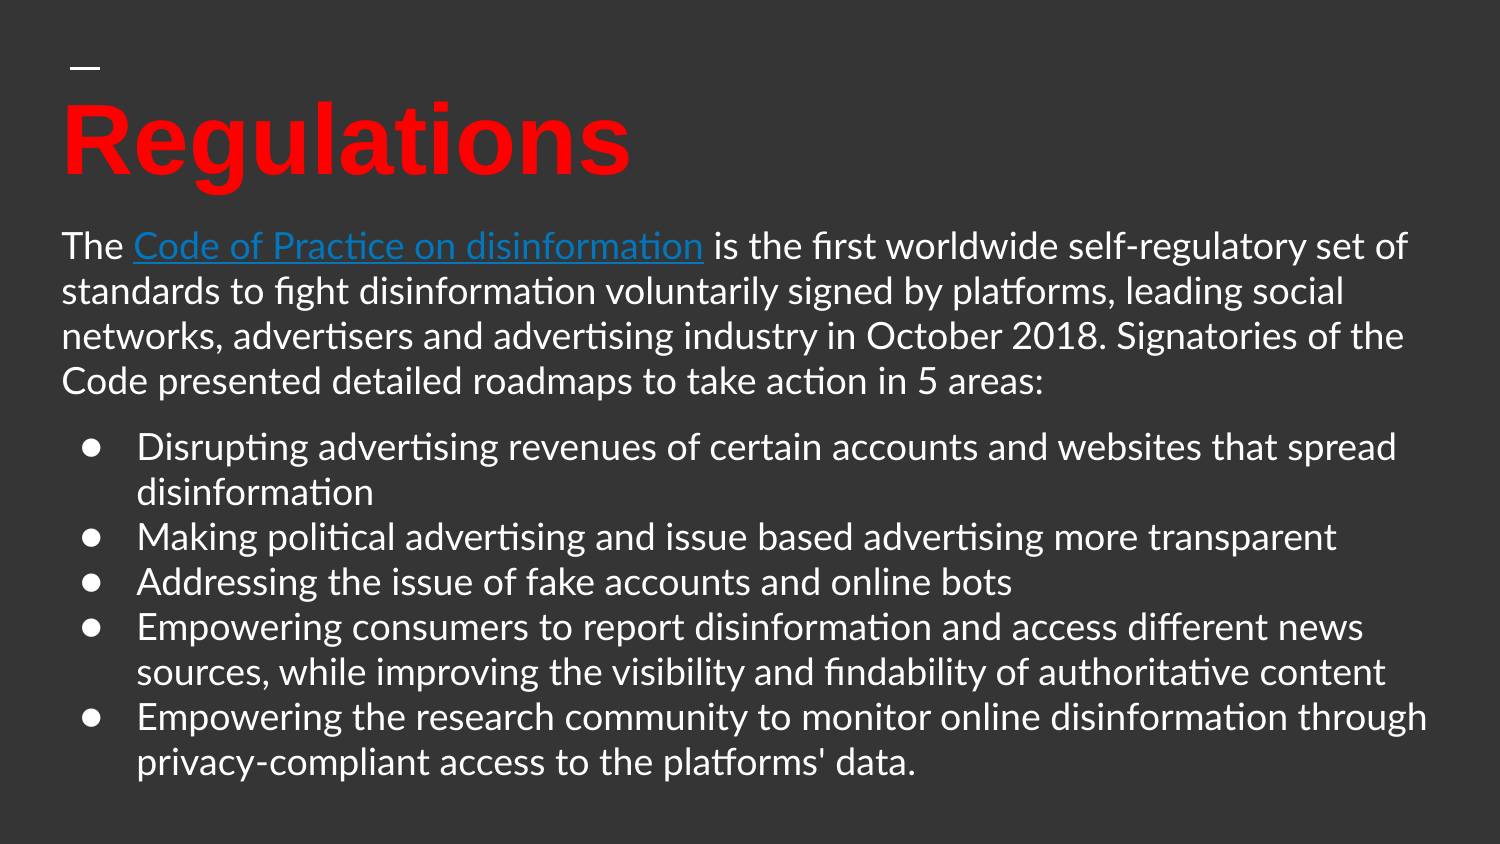

Regulations
# The Code of Practice on disinformation is the first worldwide self-regulatory set of standards to fight disinformation voluntarily signed by platforms, leading social networks, advertisers and advertising industry in October 2018. Signatories of the Code presented detailed roadmaps to take action in 5 areas:
Disrupting advertising revenues of certain accounts and websites that spread disinformation
Making political advertising and issue based advertising more transparent
Addressing the issue of fake accounts and online bots
Empowering consumers to report disinformation and access different news sources, while improving the visibility and findability of authoritative content
Empowering the research community to monitor online disinformation through privacy-compliant access to the platforms' data.